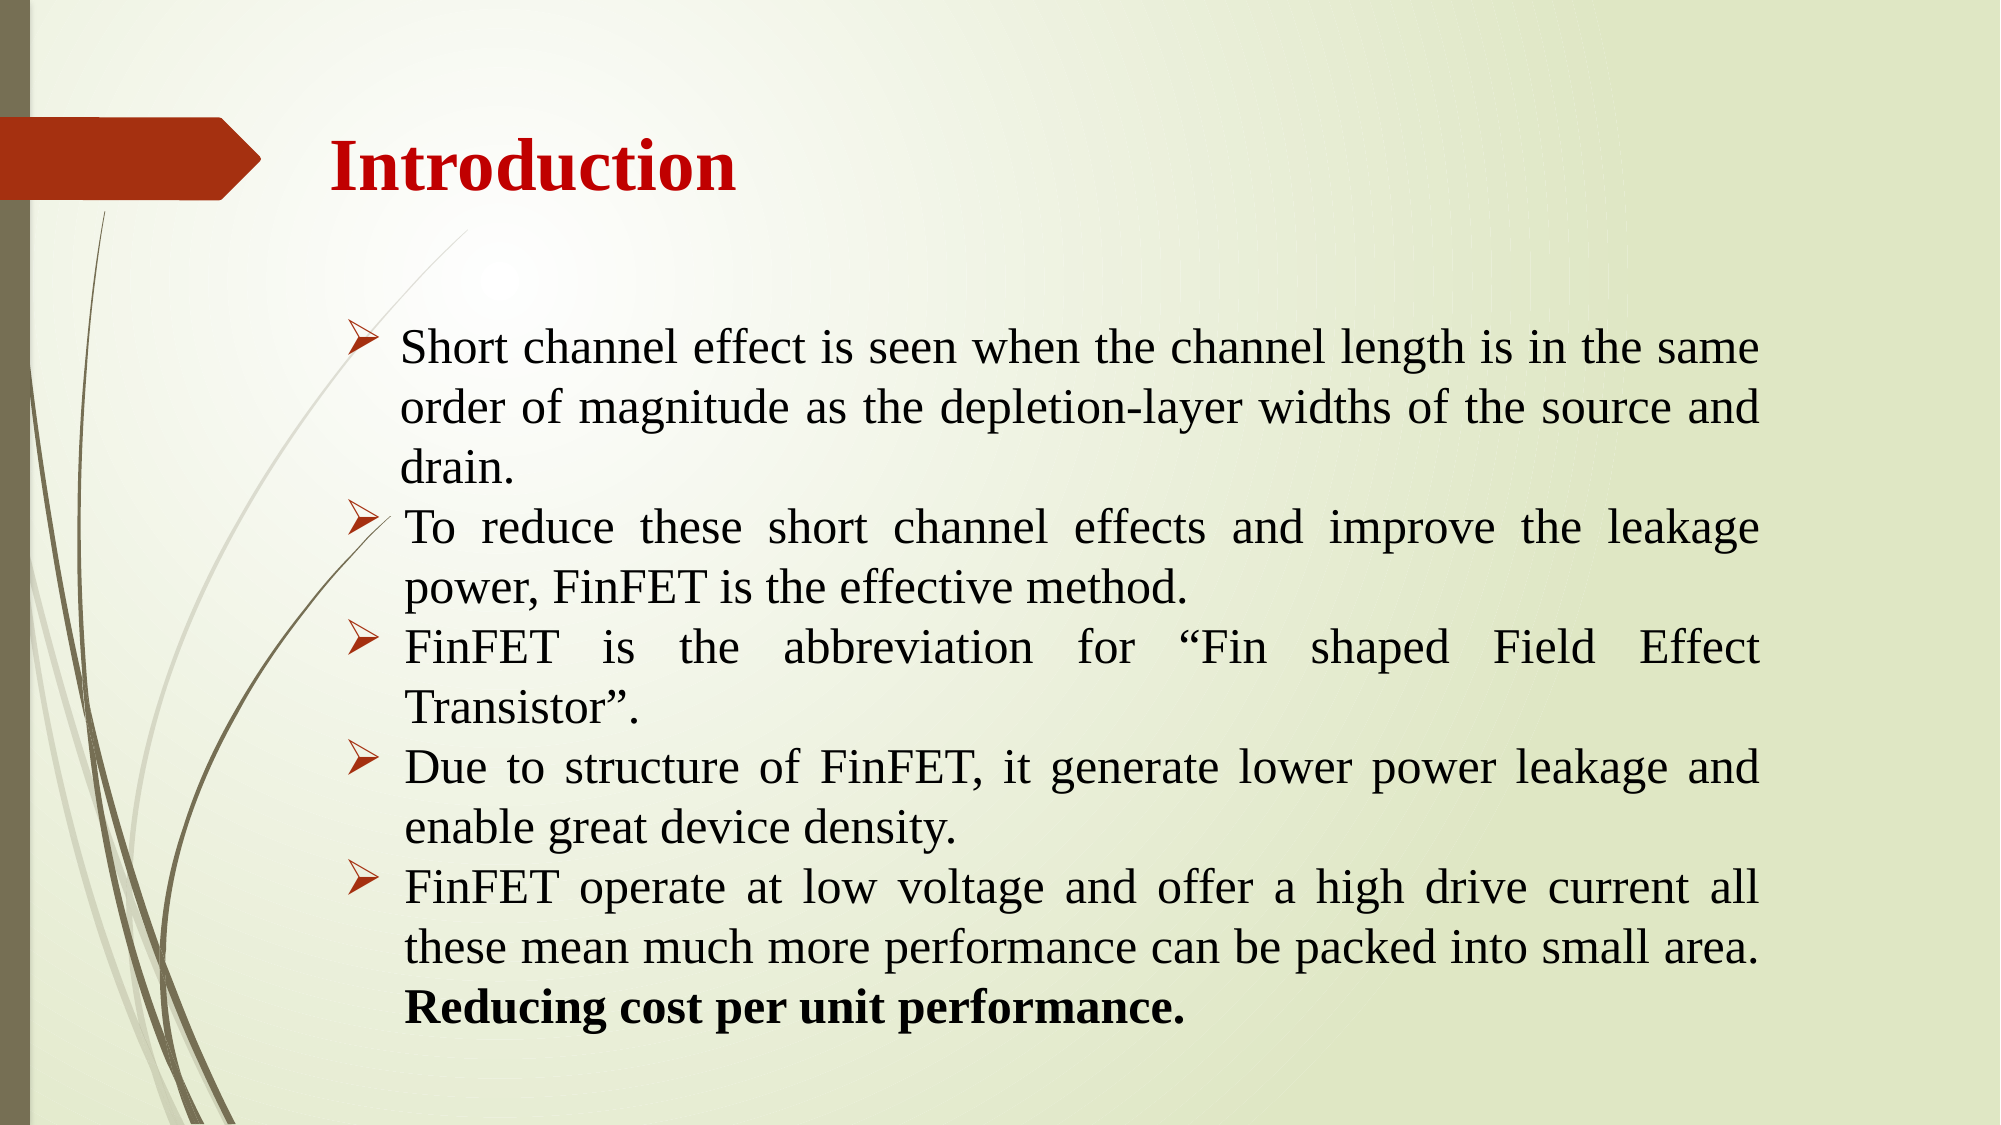

# Introduction
Short channel effect is seen when the channel length is in the same order of magnitude as the depletion-layer widths of the source and drain.
To reduce these short channel effects and improve the leakage power, FinFET is the effective method.
FinFET is the abbreviation for “Fin shaped Field Effect Transistor”.
Due to structure of FinFET, it generate lower power leakage and enable great device density.
FinFET operate at low voltage and offer a high drive current all these mean much more performance can be packed into small area. Reducing cost per unit performance.